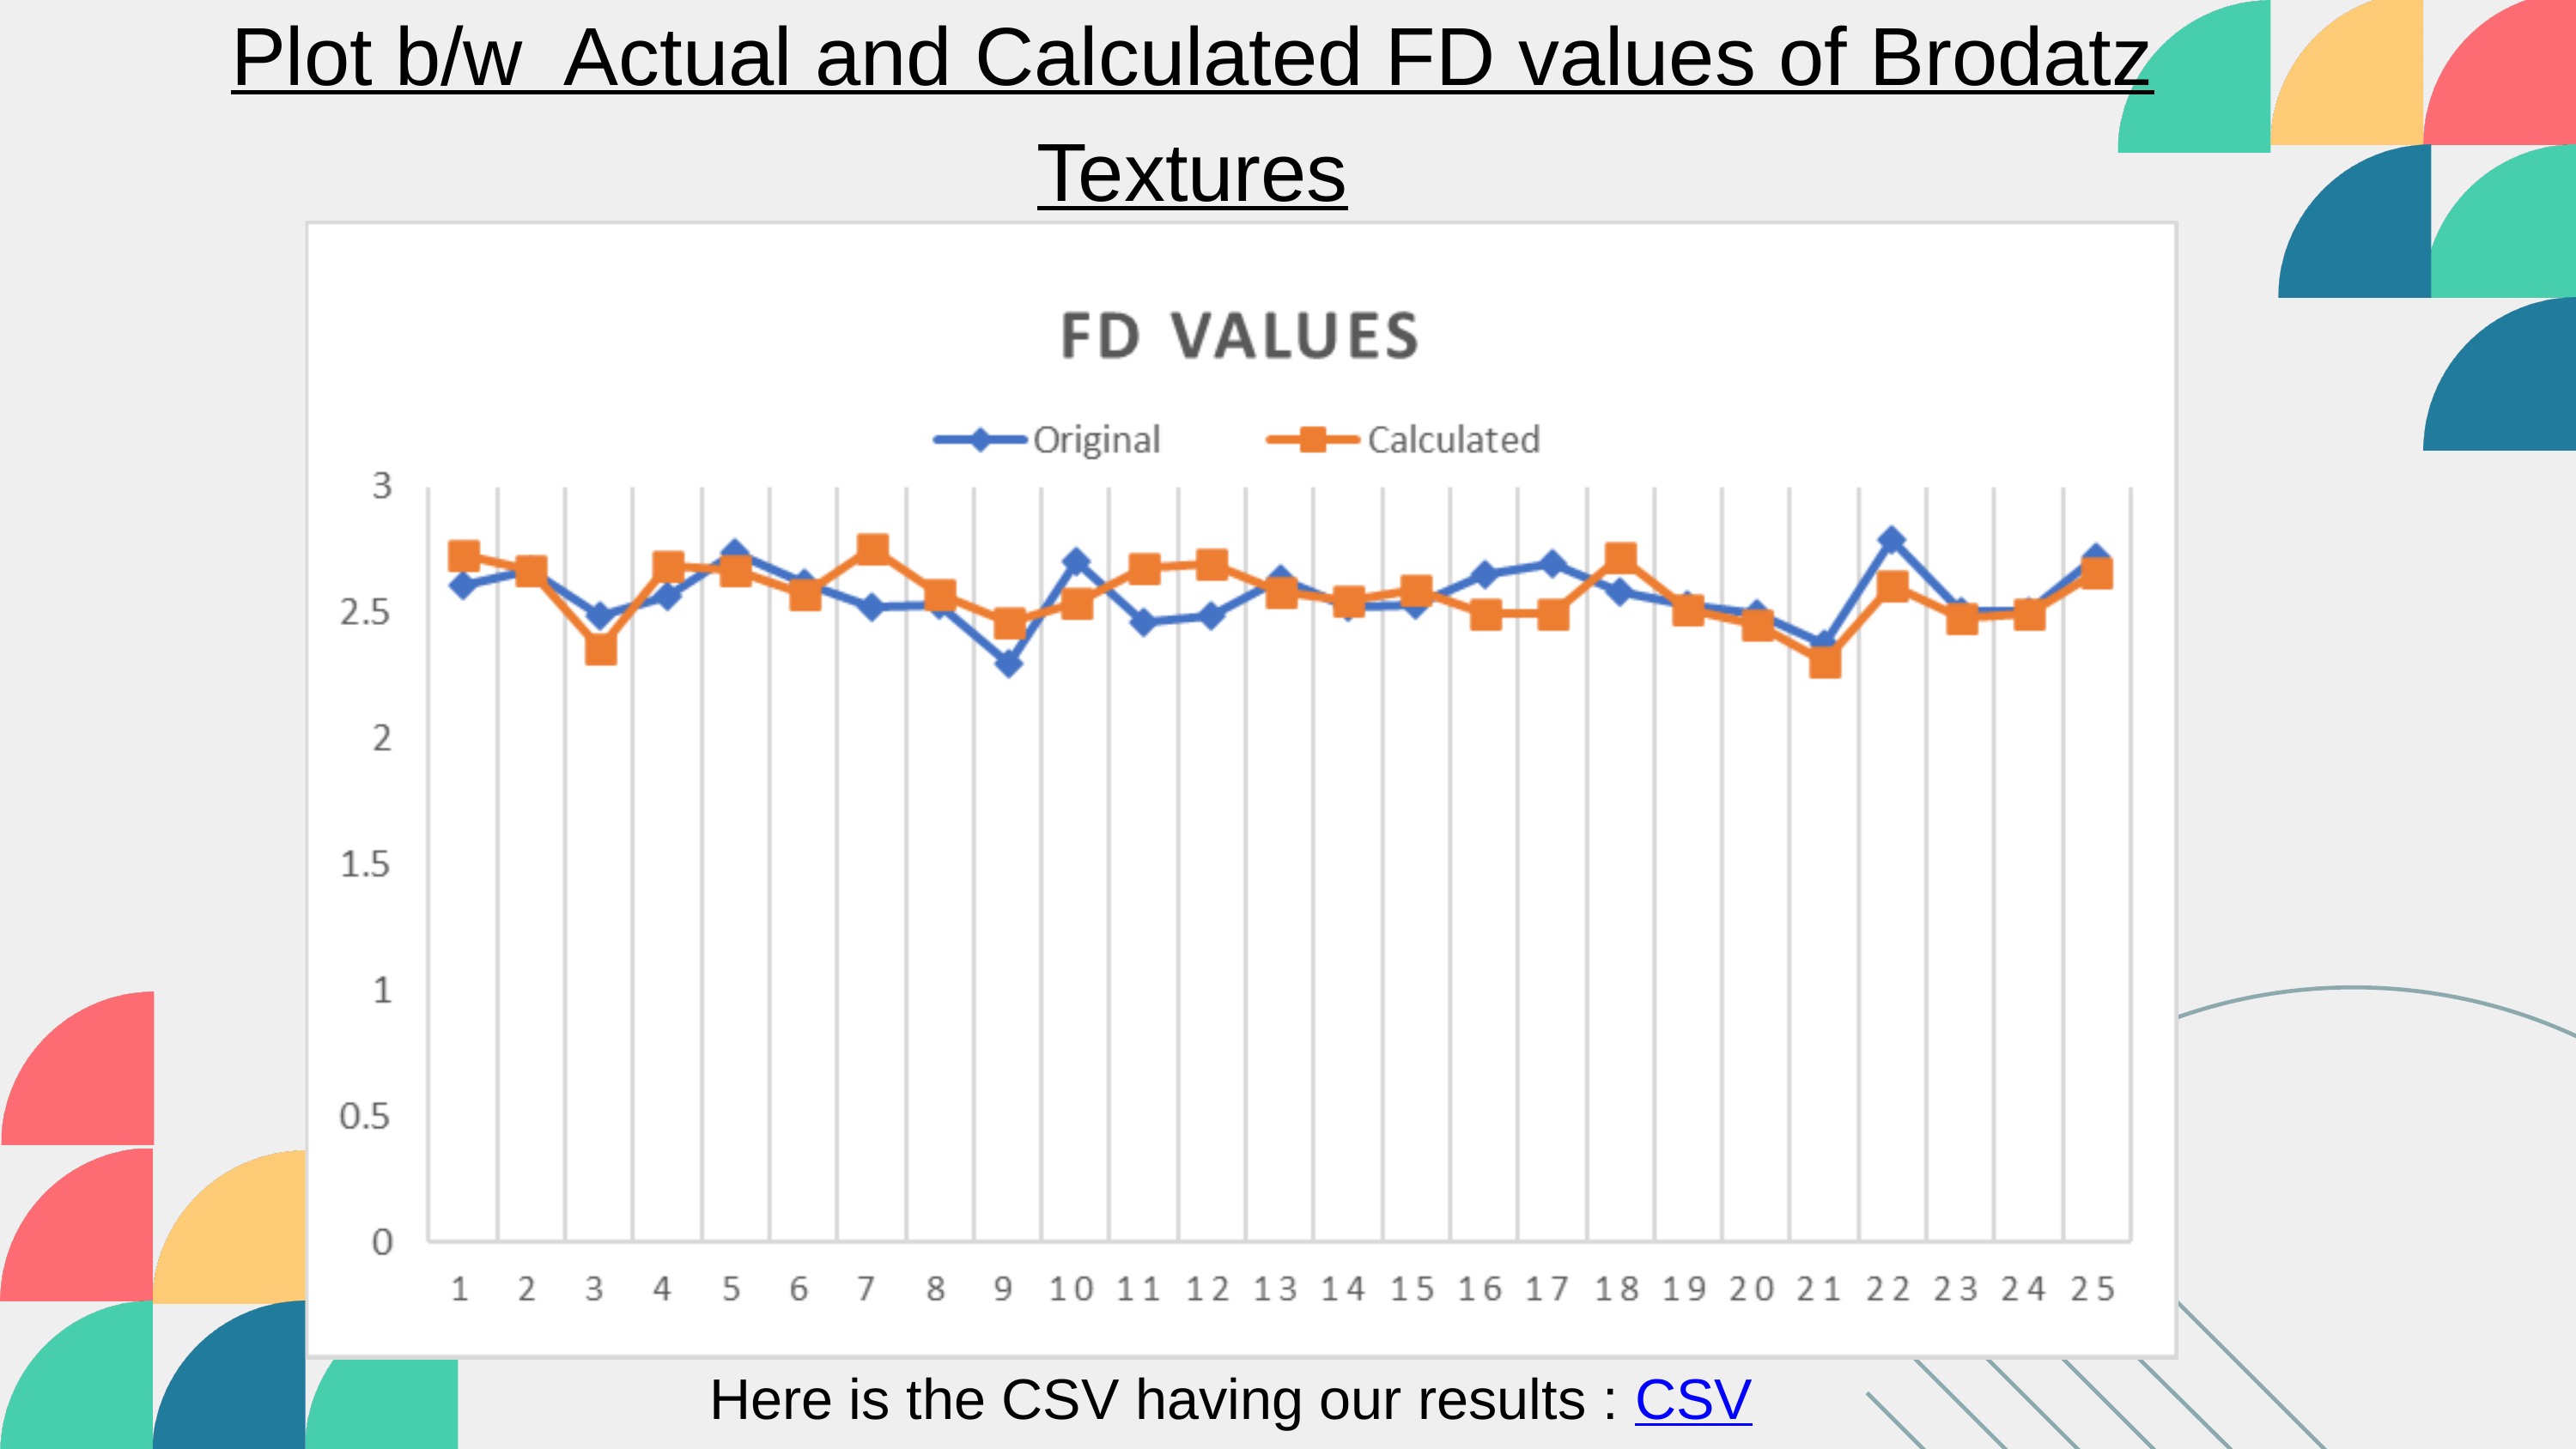

Plot b/w  Actual and Calculated FD values of Brodatz Textures

Here is the CSV having our results : CSV